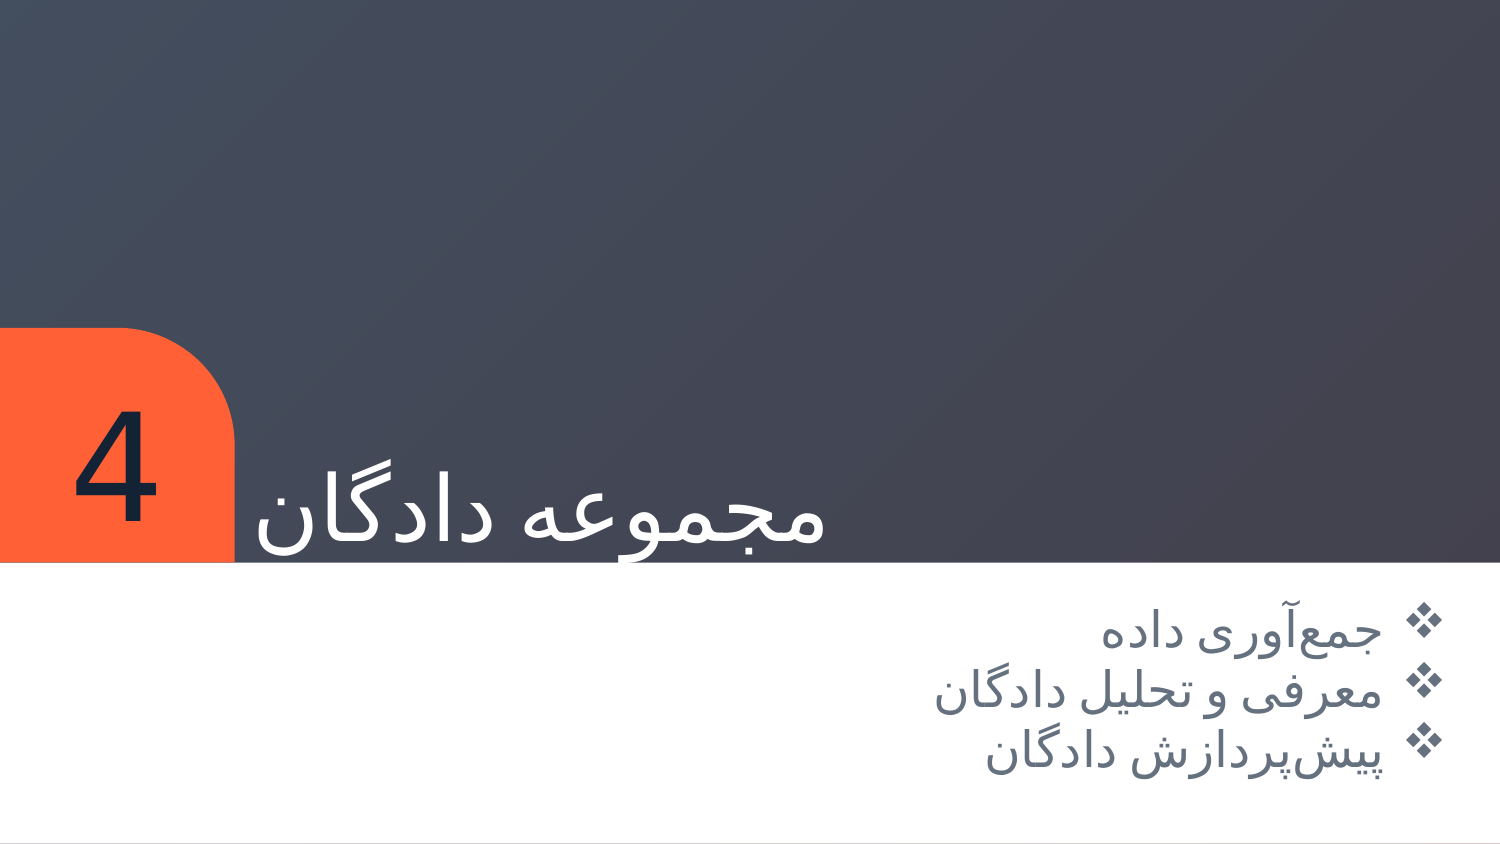

4
# مجموعه دادگان
جمع‌آوری داده
معرفی و تحلیل دادگان
پیش‌پردازش دادگان